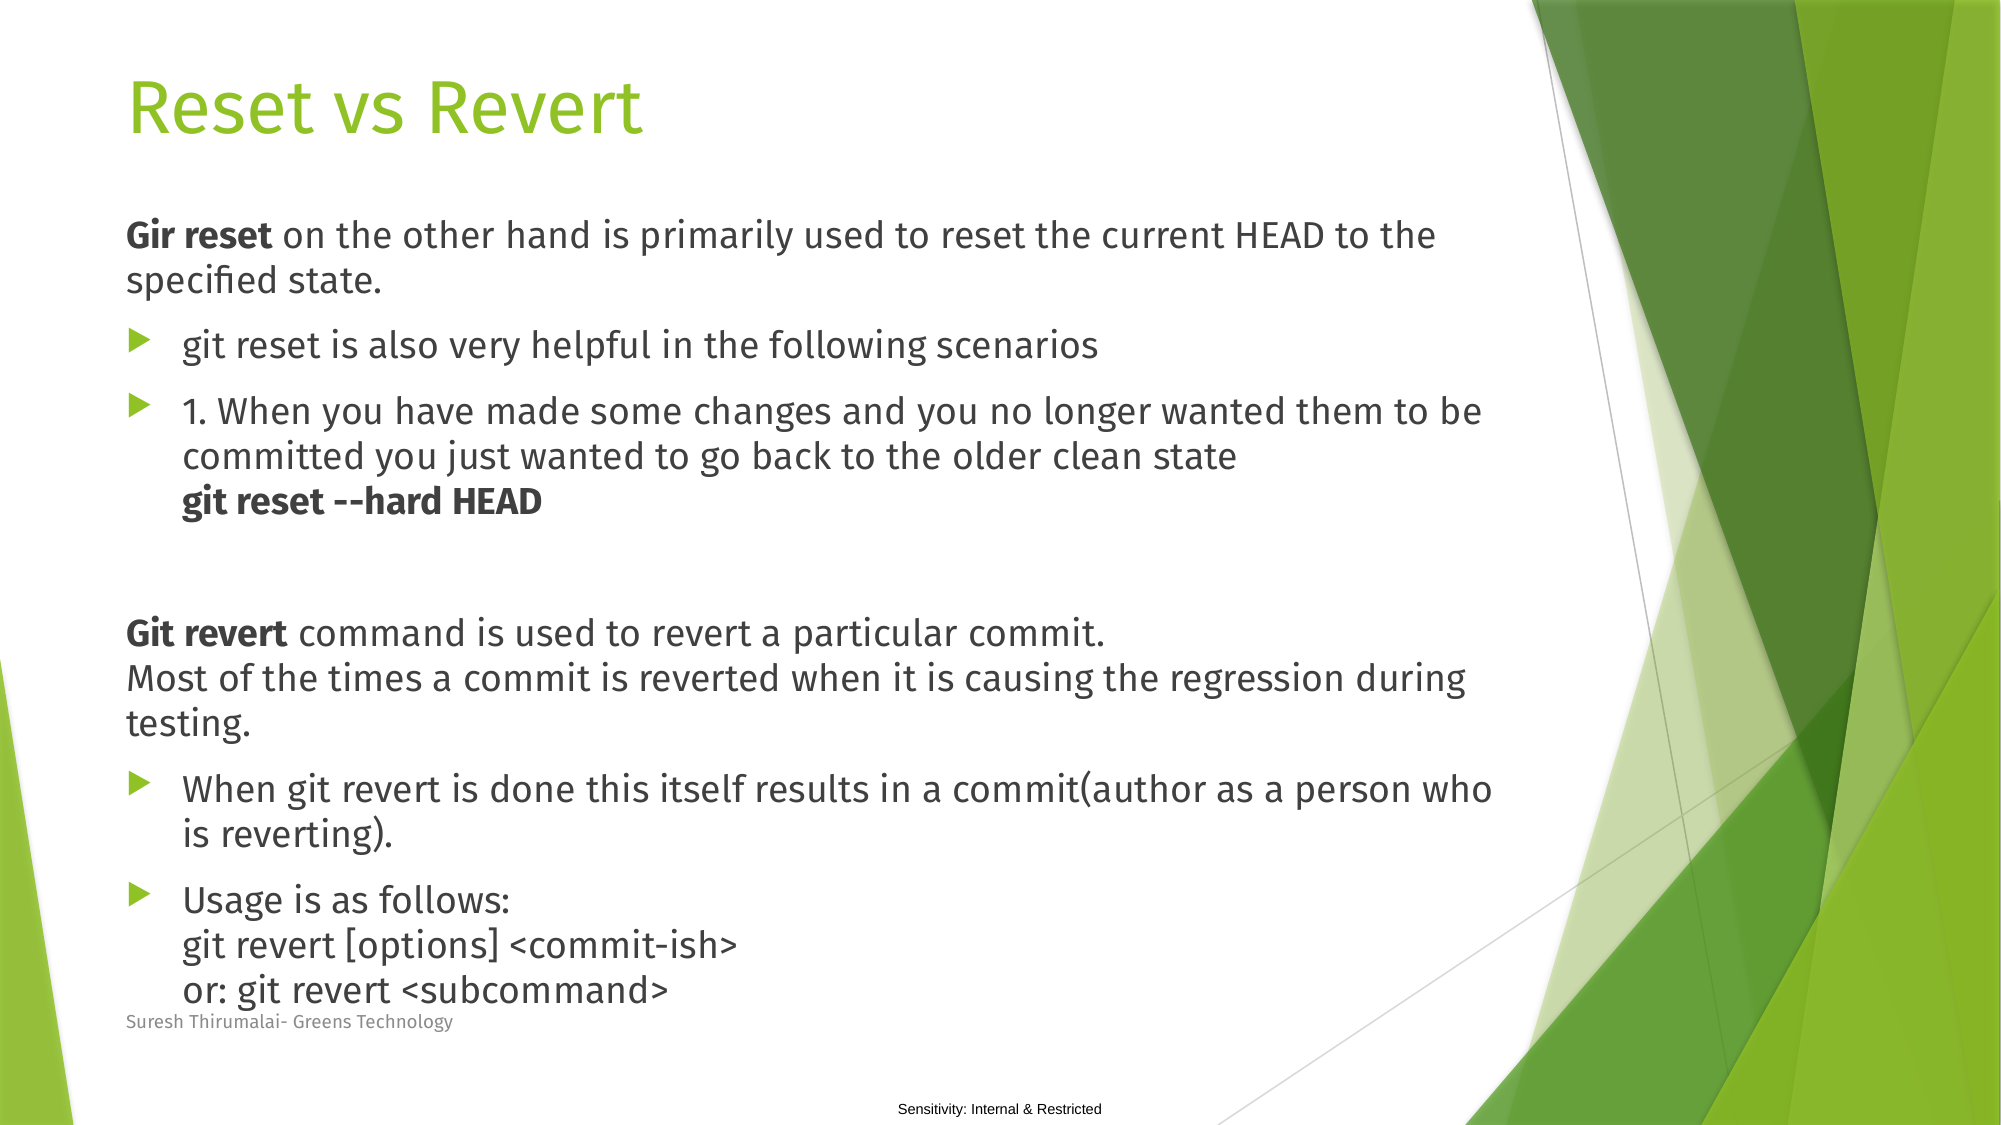

# Reset vs Revert
Gir reset on the other hand is primarily used to reset the current HEAD to the specified state.
git reset is also very helpful in the following scenarios
1. When you have made some changes and you no longer wanted them to be committed you just wanted to go back to the older clean state
git reset --hard HEAD

Git revert command is used to revert a particular commit.
Most of the times a commit is reverted when it is causing the regression during testing.
When git revert is done this itself results in a commit(author as a person who is reverting).
Usage is as follows:
git revert [options] <commit-ish>
or: git revert <subcommand>

Suresh Thirumalai- Greens Technology